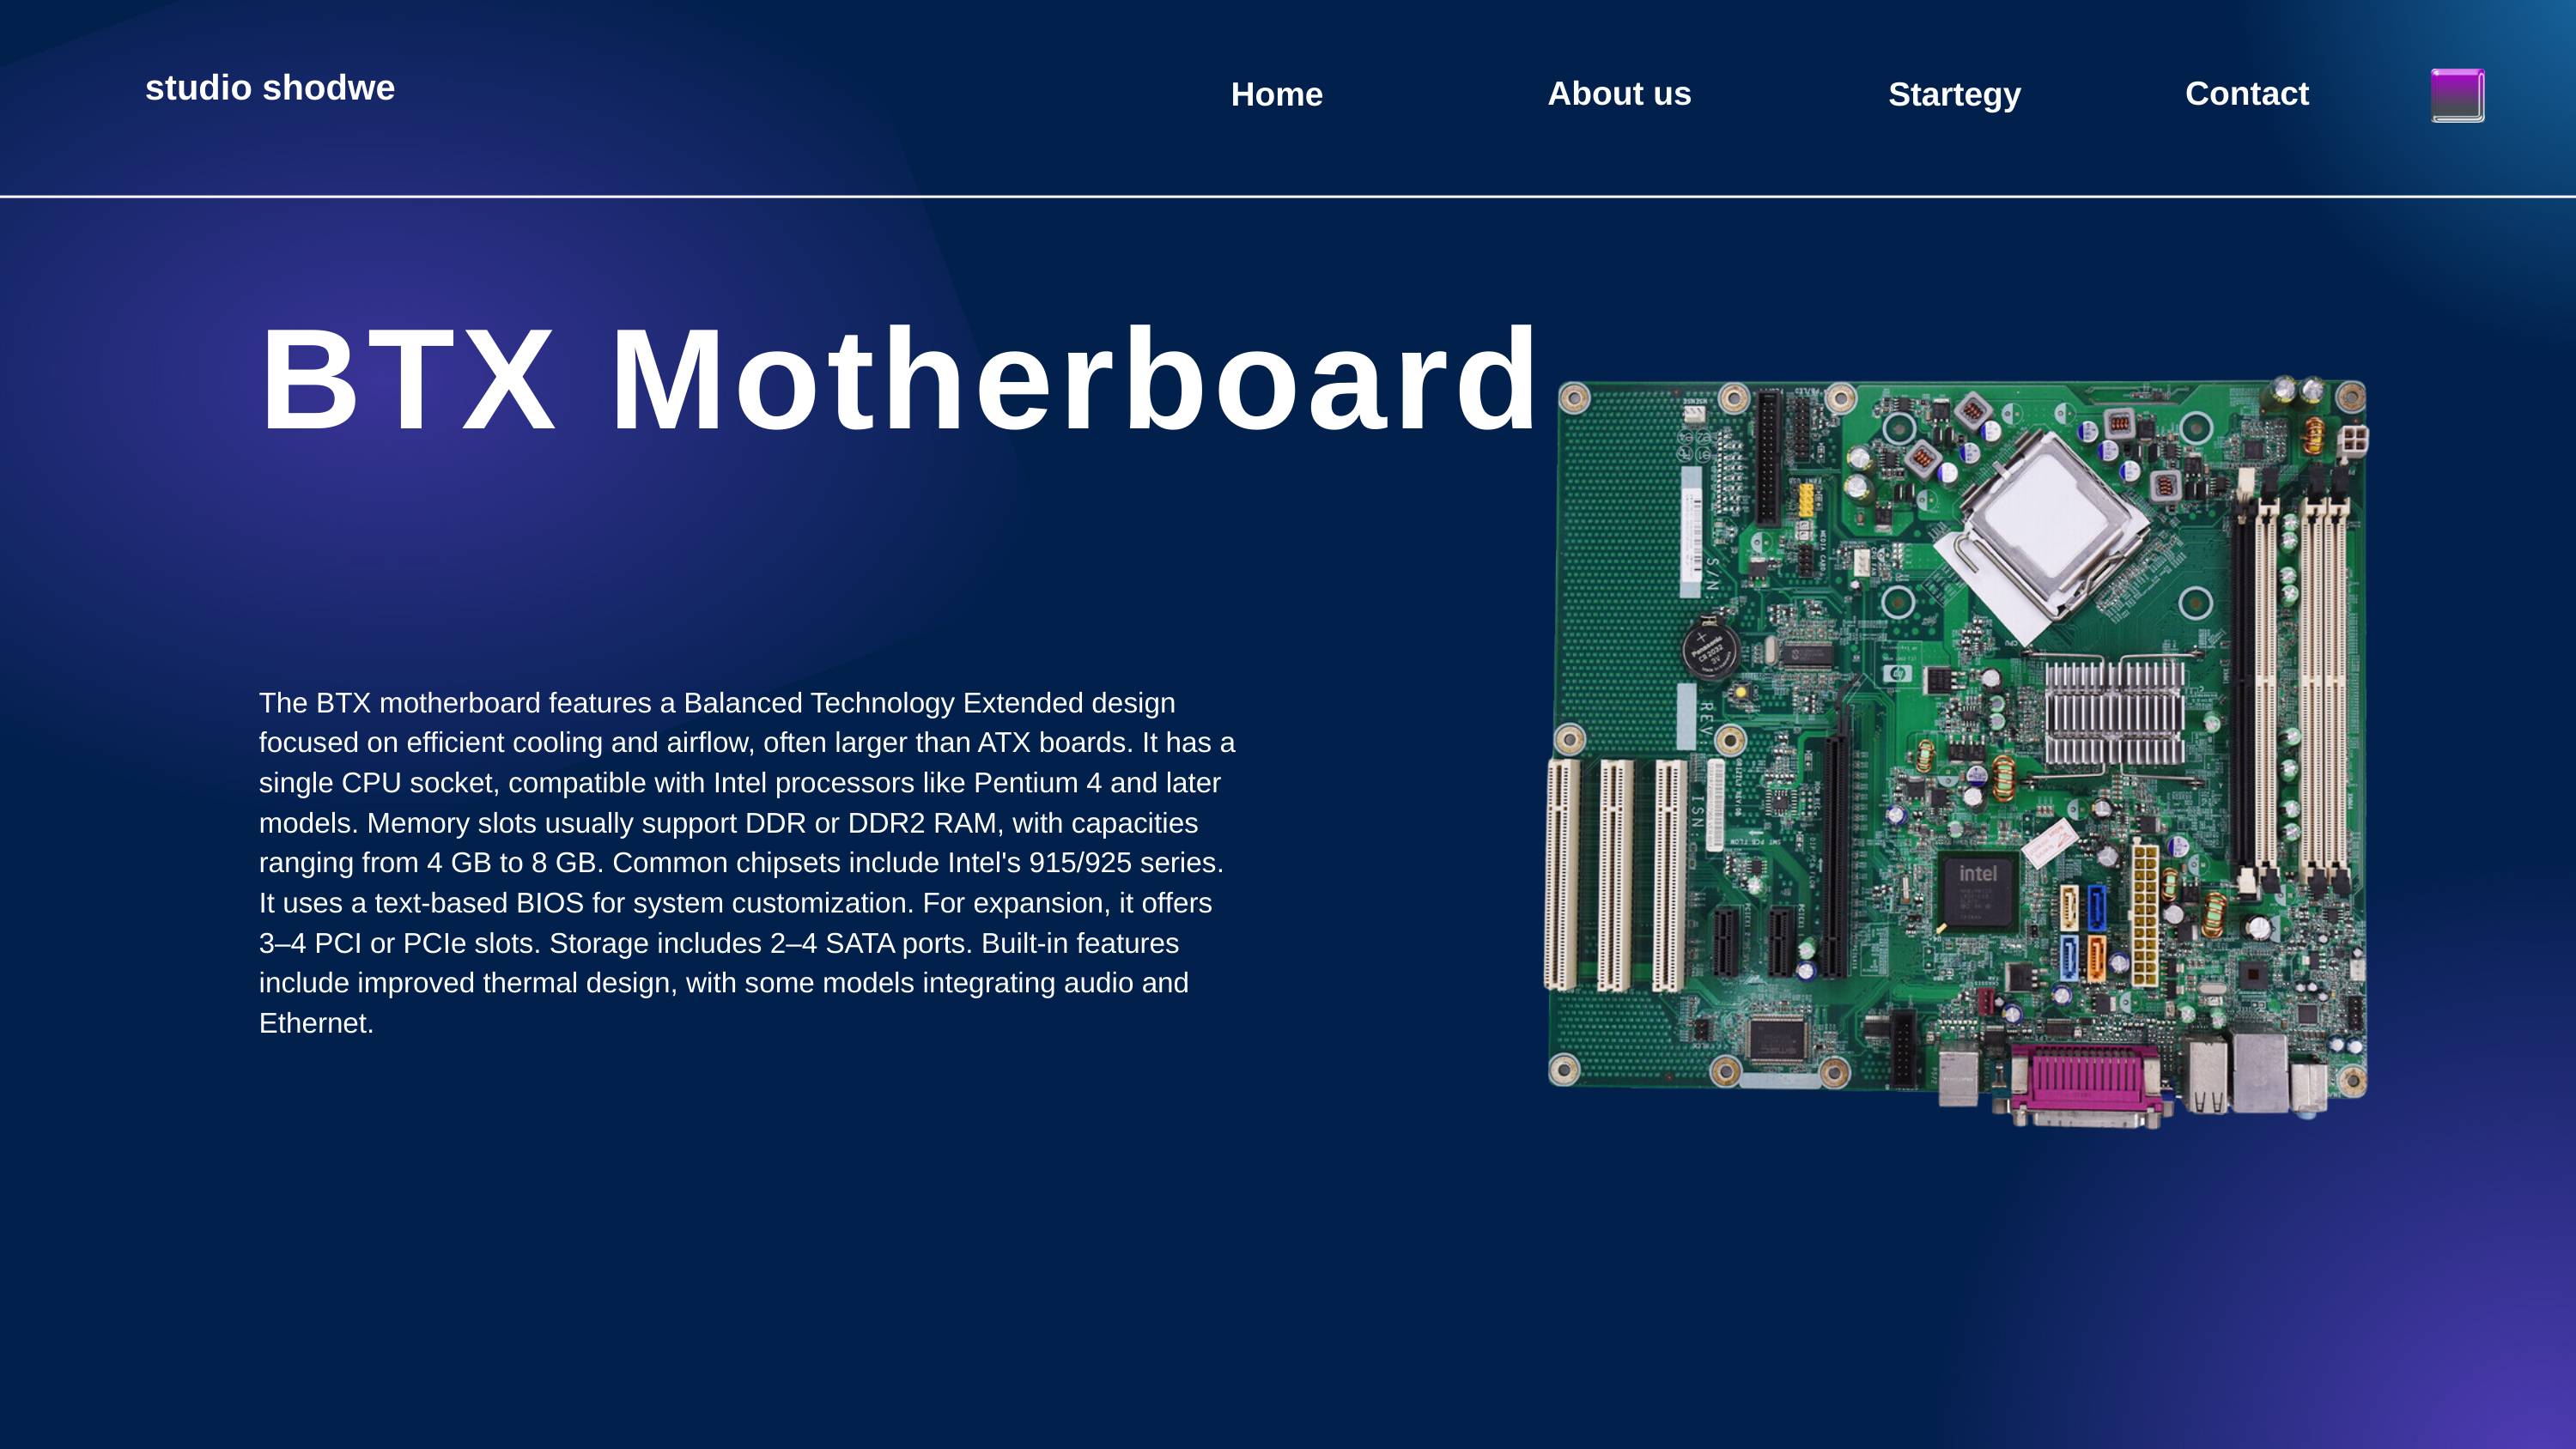

studio shodwe
About us
Contact
Home
Startegy

BTX Motherboard

The BTX motherboard features a Balanced Technology Extended design focused on efficient cooling and airflow, often larger than ATX boards. It has a single CPU socket, compatible with Intel processors like Pentium 4 and later models. Memory slots usually support DDR or DDR2 RAM, with capacities ranging from 4 GB to 8 GB. Common chipsets include Intel's 915/925 series. It uses a text-based BIOS for system customization. For expansion, it offers 3–4 PCI or PCIe slots. Storage includes 2–4 SATA ports. Built-in features include improved thermal design, with some models integrating audio and Ethernet.